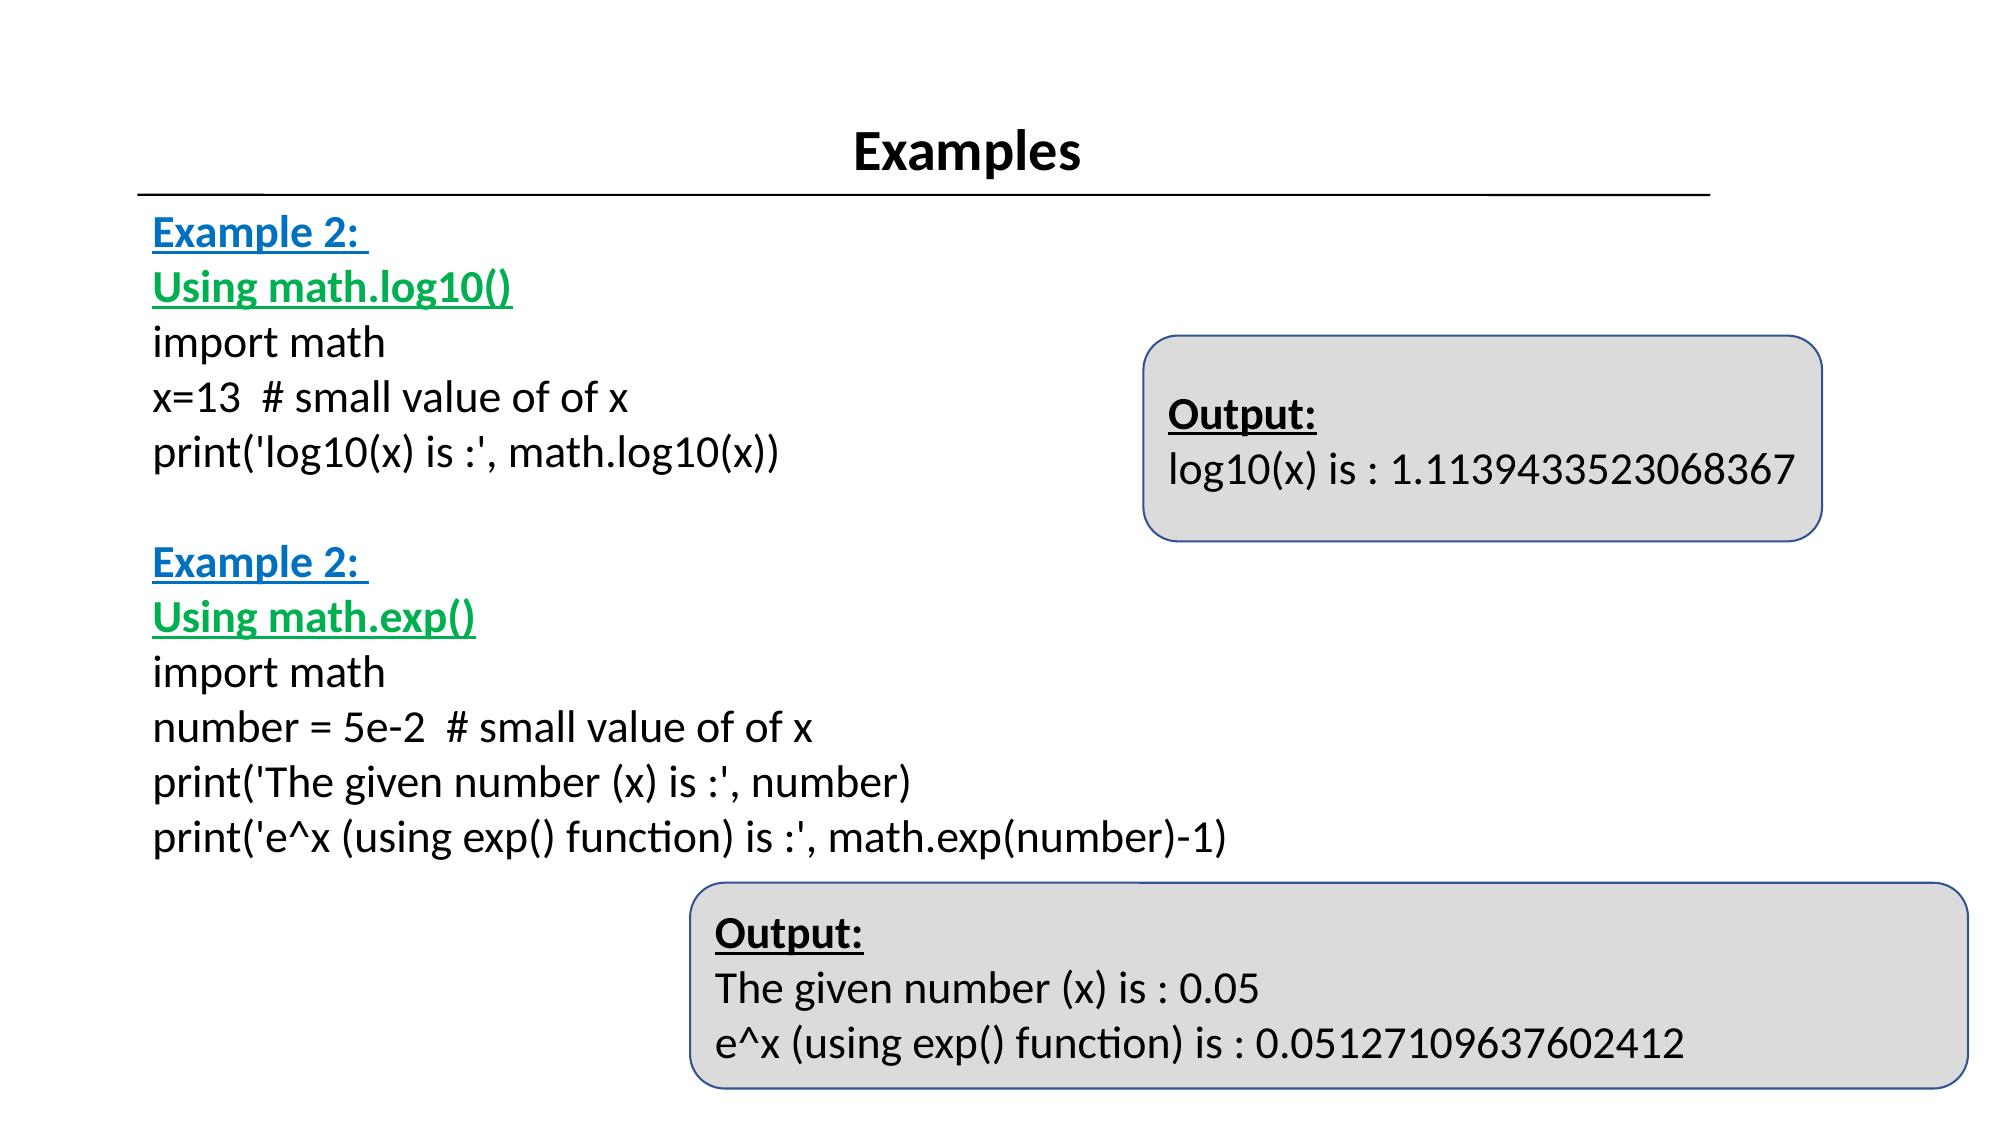

Examples
Example 2:
Using math.log10()
import math
x=13  # small value of of x
print('log10(x) is :', math.log10(x))

Example 2:
Using math.exp()
import math
number = 5e-2  # small value of of x
print('The given number (x) is :', number)
print('e^x (using exp() function) is :', math.exp(number)-1)

Output:
log10(x) is : 1.1139433523068367
Output:
The given number (x) is : 0.05
e^x (using exp() function) is : 0.05127109637602412